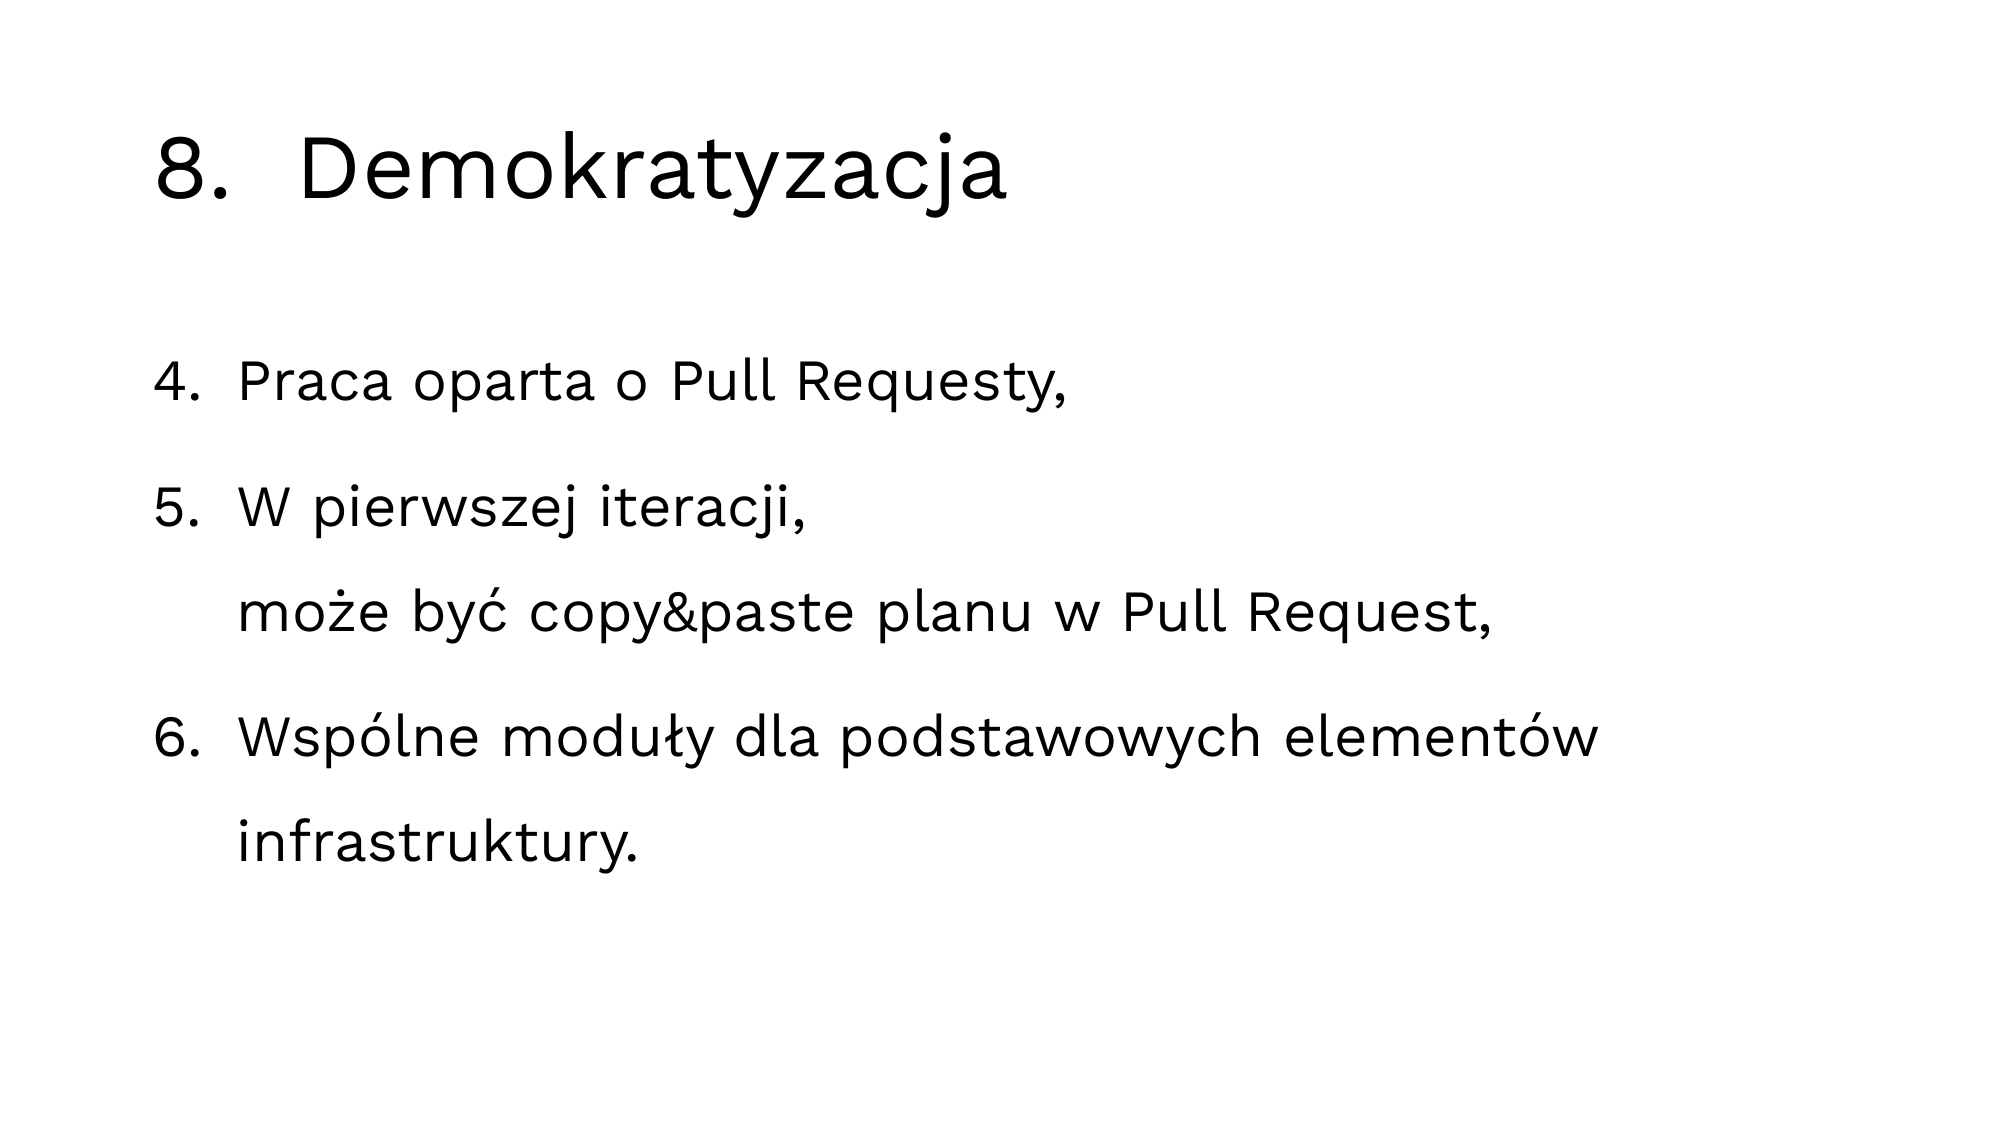

# 8.  Demokratyzacja
Praca oparta o Pull Requesty,
W pierwszej iteracji,
może być copy&paste planu w Pull Request,
Wspólne moduły dla podstawowych elementów infrastruktury.